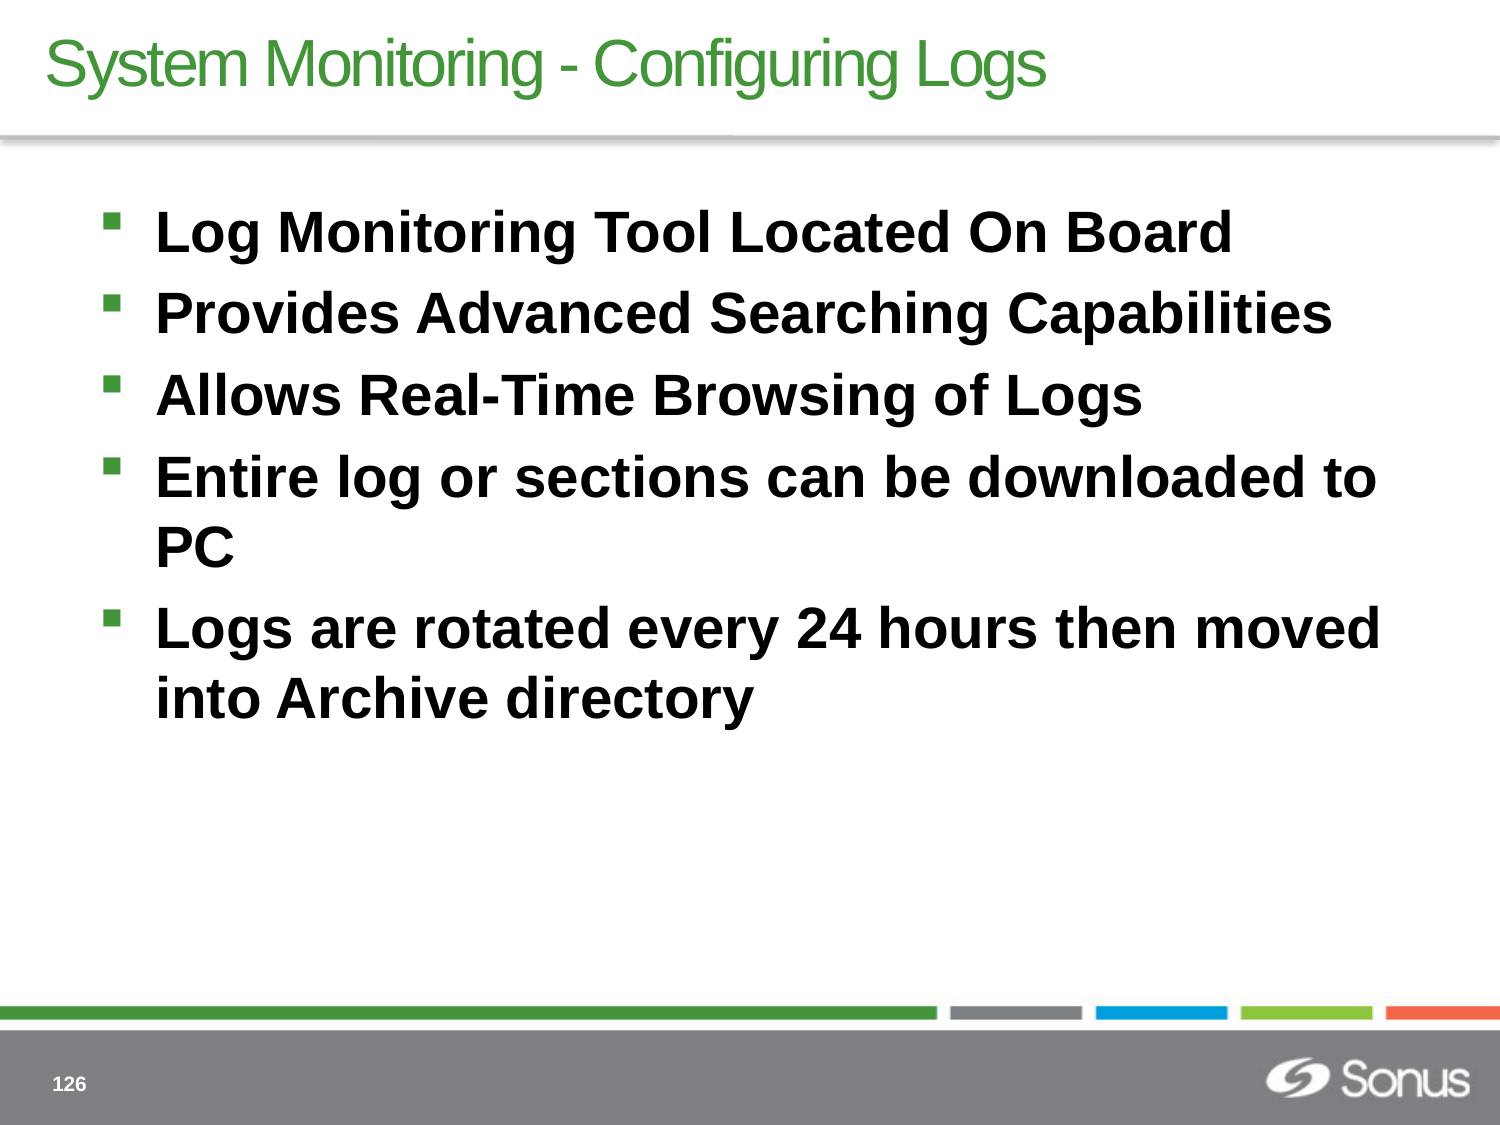

# System Monitoring - Configuring Logs
Log Monitoring Tool Located On Board
Provides Advanced Searching Capabilities
Allows Real-Time Browsing of Logs
Entire log or sections can be downloaded to PC
Logs are rotated every 24 hours then moved into Archive directory